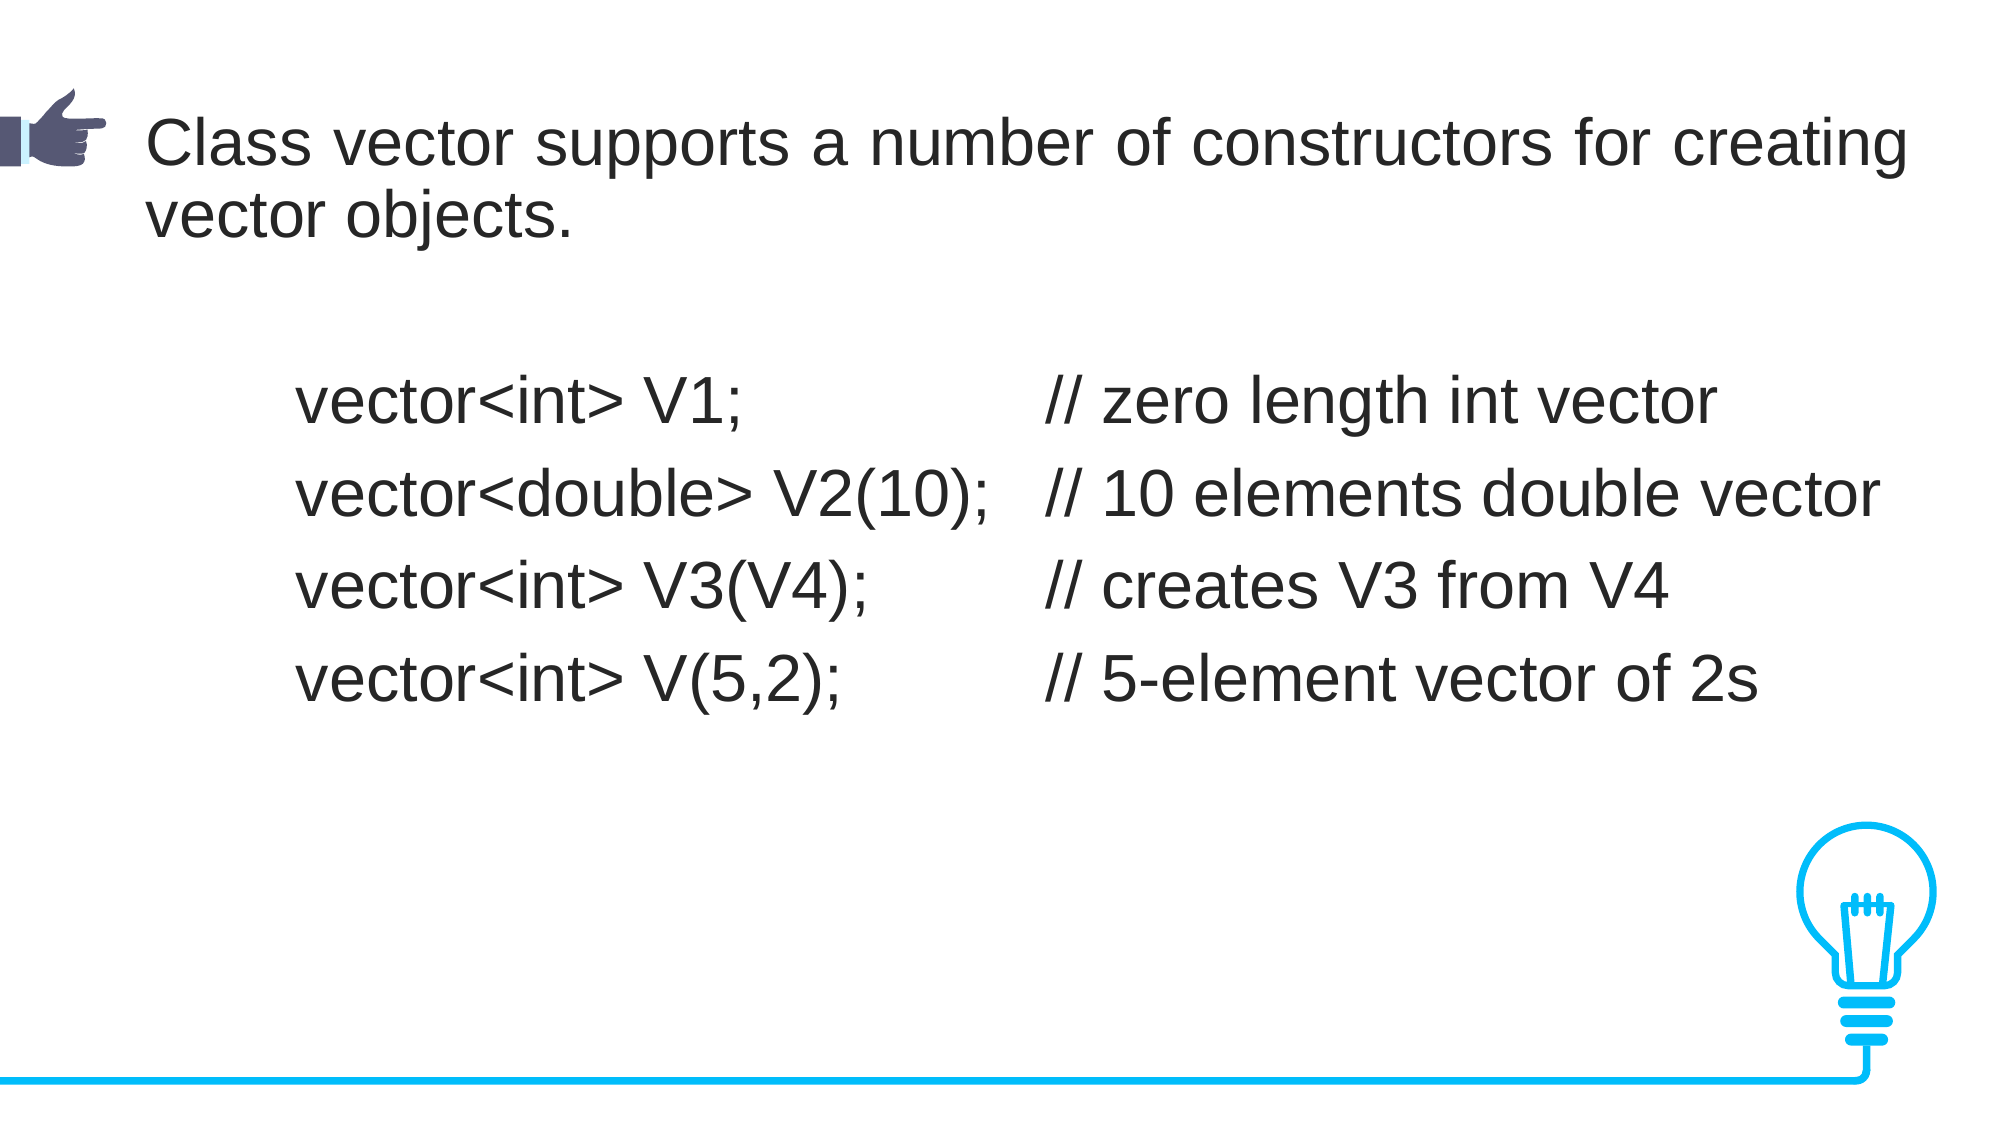

Class vector supports a number of constructors for creating vector objects.

	vector<int> V1;			// zero length int vector
	vector<double> V2(10);	// 10 elements double vector
	vector<int> V3(V4); 		// creates V3 from V4
	vector<int> V(5,2);		// 5-element vector of 2s